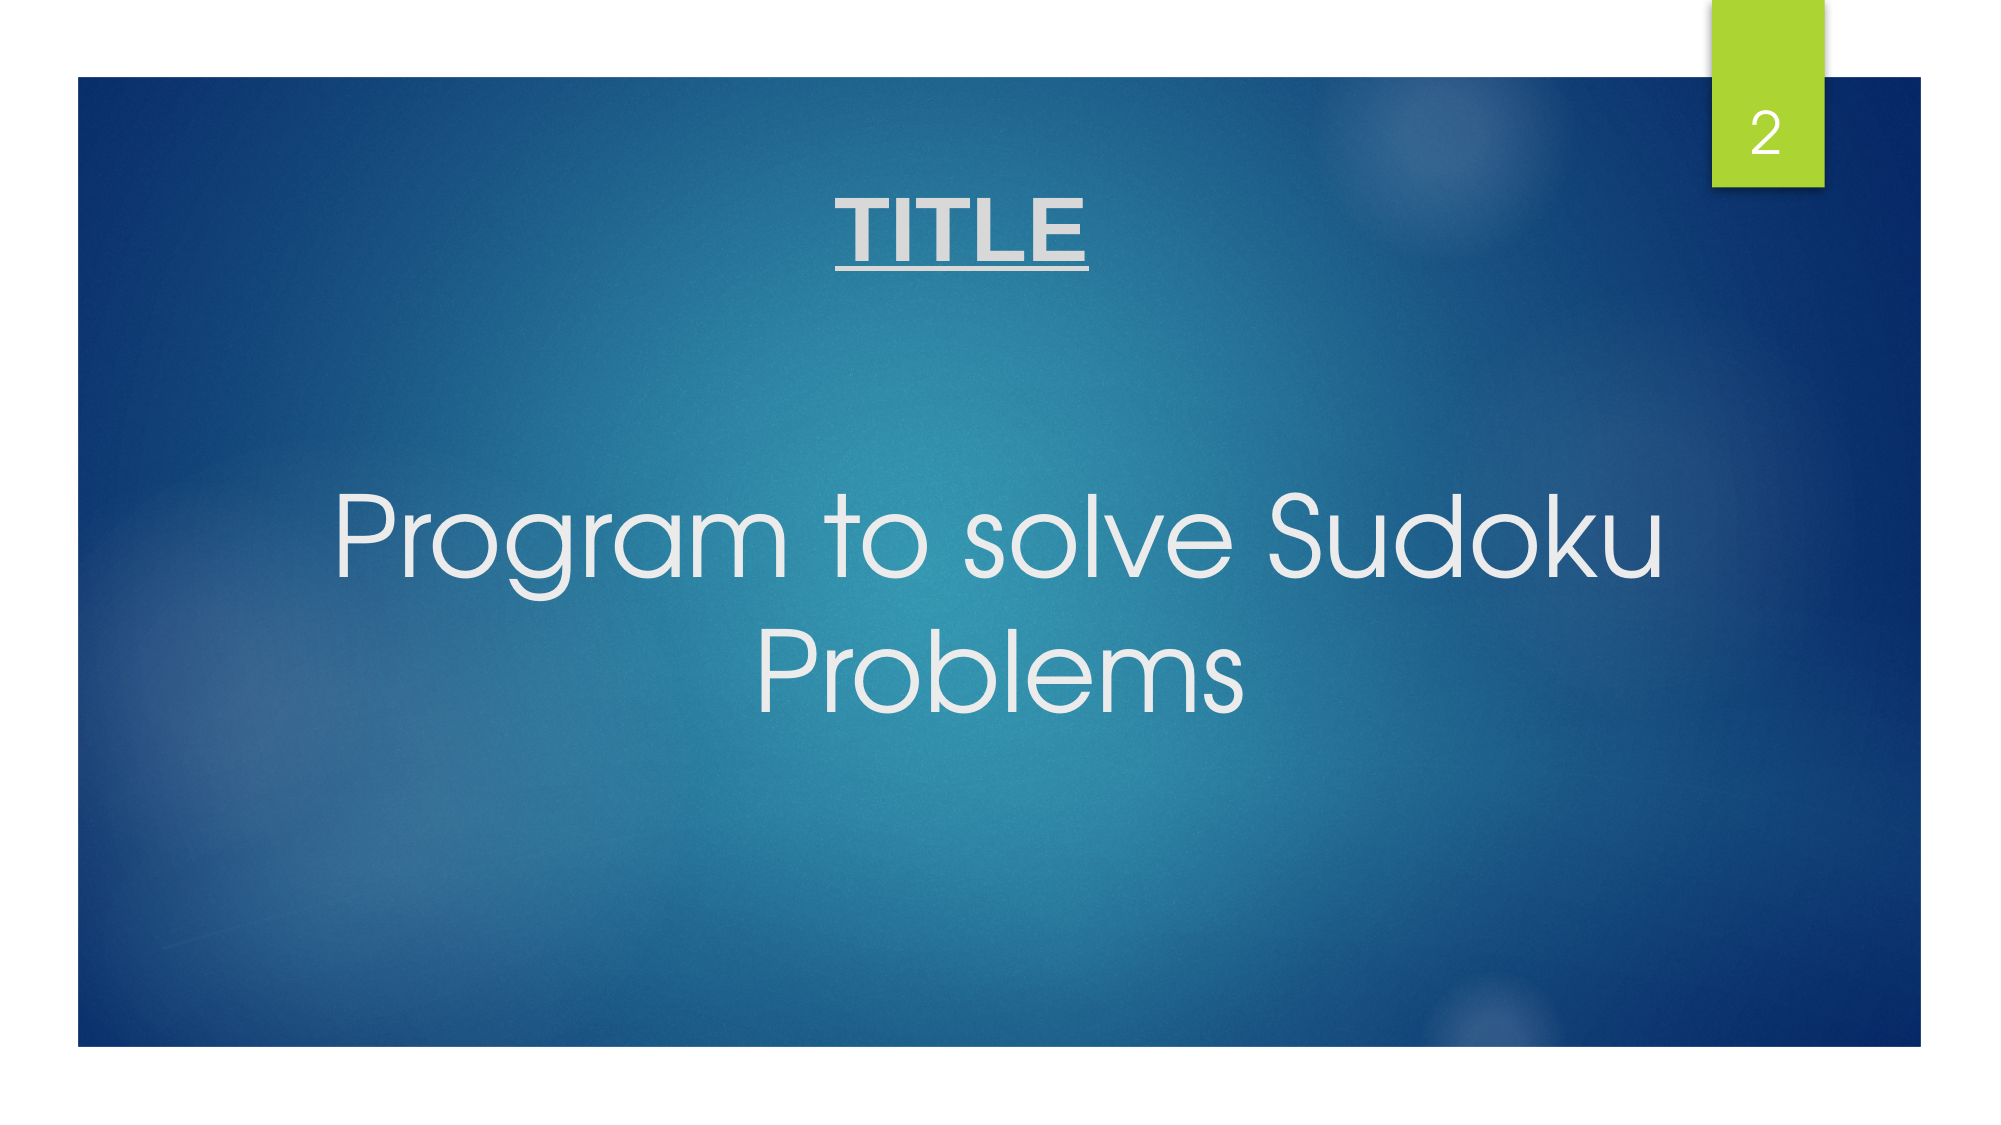

2
TITLE

# Program to solve Sudoku Problems